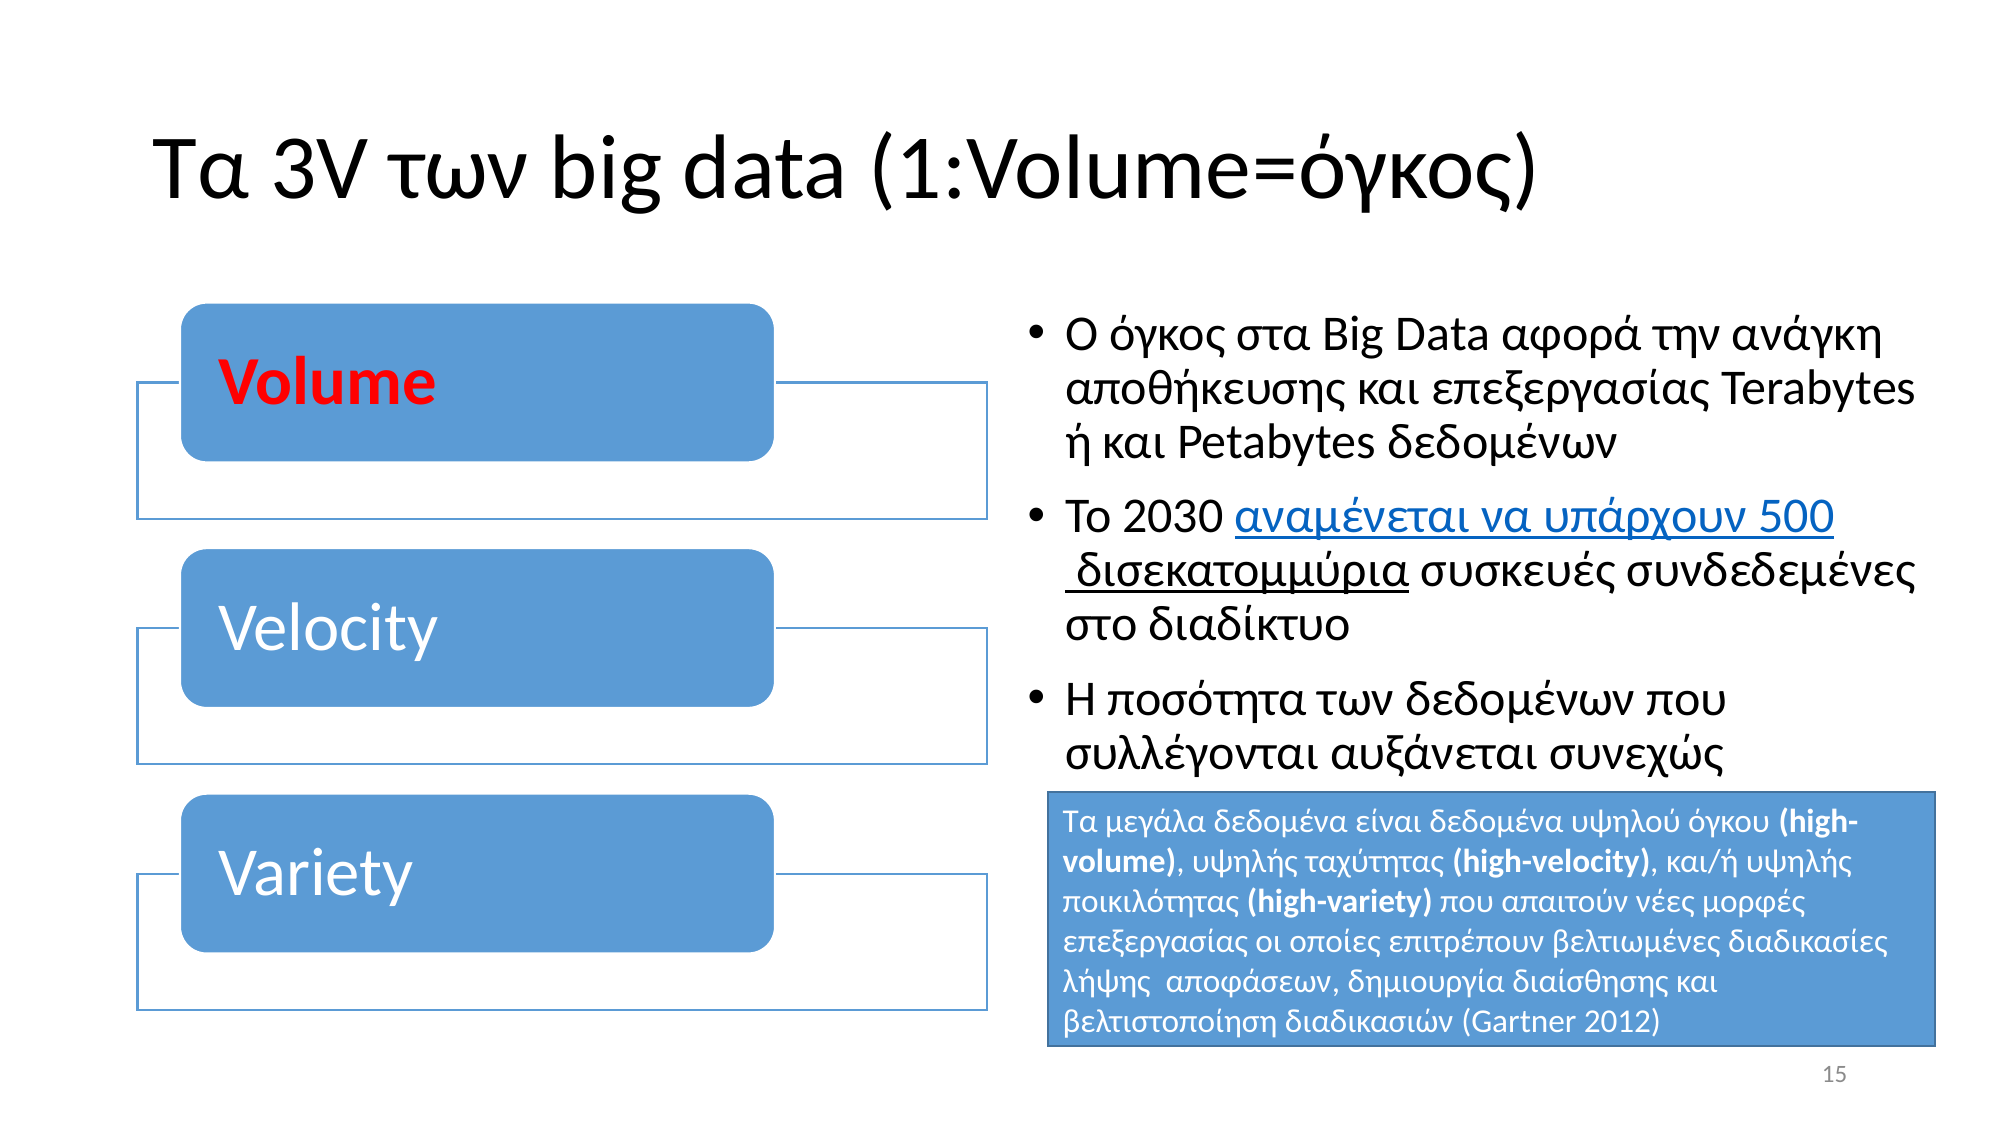

# Τα 3V των big data (1:Volume=όγκος)
Volume
Velocity
Variety
Ο όγκος στα Big Data αφορά την ανάγκη αποθήκευσης και επεξεργασίας Terabytes ή και Petabytes δεδομένων
To 2030 αναμένεται να υπάρχουν 500 δισεκατομμύρια συσκευές συνδεδεμένες στο διαδίκτυο
Η ποσότητα των δεδομένων που συλλέγονται αυξάνεται συνεχώς

Τα μεγάλα δεδομένα είναι δεδομένα υψηλού όγκου (high-volume), υψηλής ταχύτητας (high-velocity), και/ή υψηλής ποικιλότητας (high-variety) που απαιτούν νέες μορφές επεξεργασίας οι οποίες επιτρέπουν βελτιωμένες διαδικασίες λήψης  αποφάσεων, δημιουργία διαίσθησης και βελτιστοποίηση διαδικασιών (Gartner 2012)
15